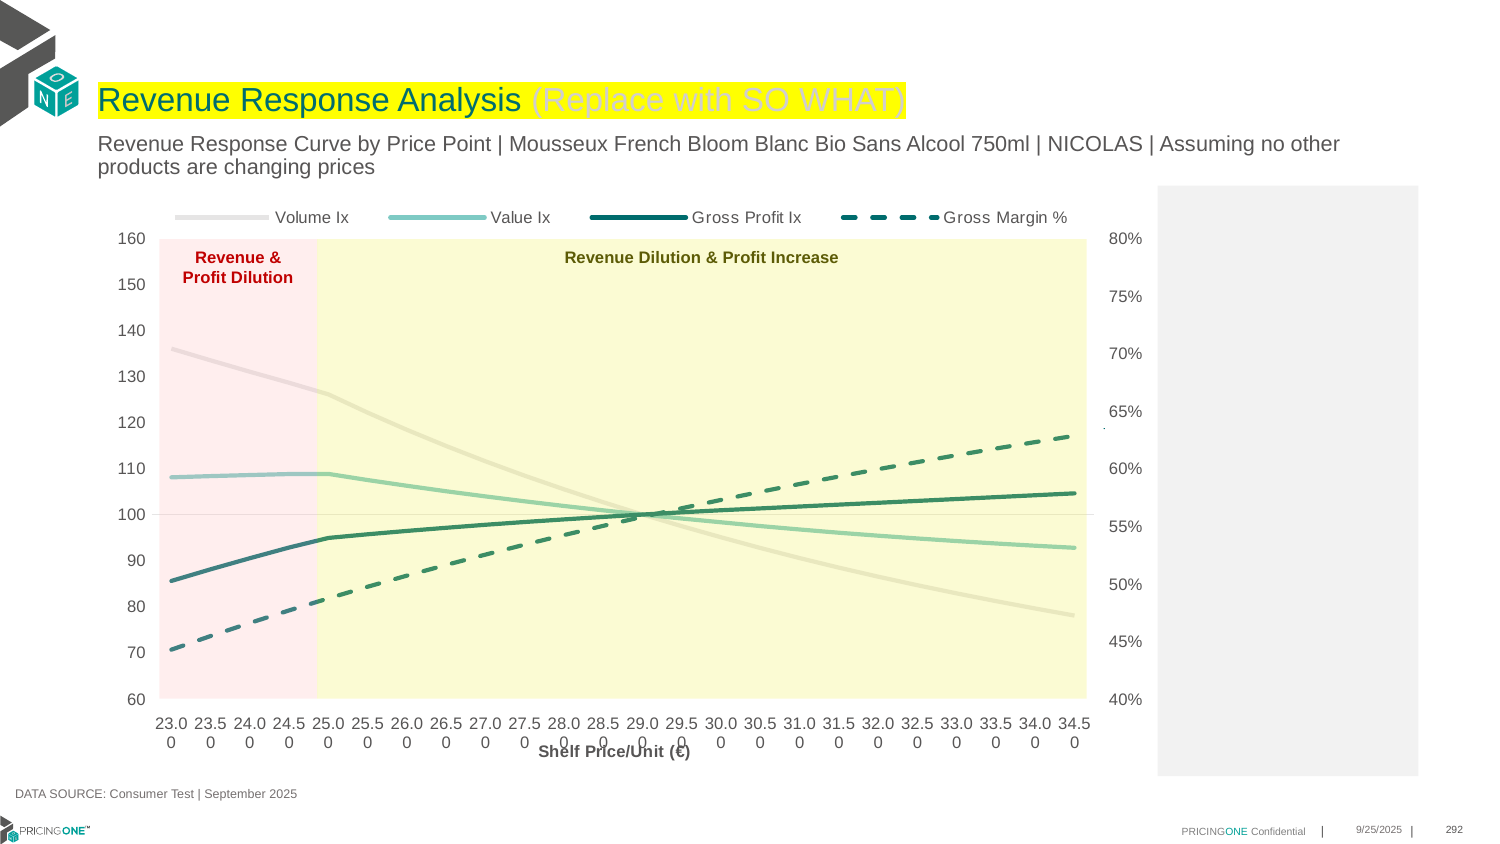

# Revenue Response Analysis (Replace with SO WHAT)

Revenue Response Curve by Price Point | Mousseux French Bloom Blanc Bio Sans Alcool 750ml | NICOLAS | Assuming no other products are changing prices

### Chart:

| Category | Volume Ix | Value Ix | Gross Profit Ix | Gross Margin % |
|---|---|---|---|---|
| 23.00 | 136.0273665694138 | 108.09171622303795 | 85.5900406055049 | 0.4426847826086958 |
| 23.50 | 133.48546535587803 | 108.35756294091728 | 88.11521433498538 | 0.45454255319148956 |
| 24.00 | 131.01481991260772 | 108.59518232715652 | 90.53254206484473 | 0.4659062500000002 |
| 24.50 | 128.6127061290676 | 108.80595836481628 | 92.84666243287873 | 0.47680612244897974 |
| 25.00 | 126.09686250110713 | 108.83597448780431 | 94.92672021090802 | 0.48727000000000015 |
| 25.50 | 122.13049120558301 | 107.50176704331584 | 95.71451523144296 | 0.49732352941176483 |
| 26.00 | 118.39943451105334 | 106.24317233765312 | 96.44888506286875 | 0.5069903846153847 |
| 26.50 | 114.88435917282848 | 105.05456517176262 | 97.13529631299741 | 0.5162924528301889 |
| 27.00 | 111.56794192626609 | 103.93087283189138 | 97.77858763192012 | 0.5252500000000001 |
| 27.50 | 108.43462722625337 | 102.86751670877604 | 98.38306044025185 | 0.5338818181818182 |
| 28.00 | 105.47041558547596 | 101.8603586940505 | 98.95255345156112 | 0.5422053571428572 |
| 28.50 | 102.66267897587255 | 100.9056525235688 | 99.49050418093772 | 0.5502368421052634 |
| 29.00 | 100.0 | 100.0 | 100.0 | 0.557991379310345 |
| 29.50 | 97.47203182923116 | 99.14031187482713 | 100.48382078373947 | 0.5654830508474578 |
| 30.00 | 95.06453775532096 | 98.31889754006319 | 100.93933731379397 | 0.5727250000000002 |
| 30.50 | 92.74323163574361 | 97.50686120036664 | 101.34025281414615 | 0.5797295081967214 |
| 31.00 | 90.5516907018171 | 96.75398338729578 | 101.74351985525436 | 0.5865080645161292 |
| 31.50 | 88.47924258377282 | 96.05533867595908 | 102.14884608521311 | 0.5930714285714287 |
| 32.00 | 86.51631886260493 | 95.40648912924803 | 102.5559287062754 | 0.5994296875000001 |
| 32.50 | 84.65432860363762 | 94.80343696751842 | 102.96447120951966 | 0.6055923076923079 |
| 33.00 | 82.88554656575616 | 94.24258097497832 | 103.37419496676496 | 0.611568181818182 |
| 33.50 | 81.20301433868244 | 93.72067637656399 | 103.78484662036212 | 0.6173656716417911 |
| 34.00 | 79.60045294257068 | 93.23479801141148 | 104.19620214848804 | 0.6229926470588236 |
| 34.50 | 78.0721856242275 | 92.78230666720542 | 104.60806838927152 | 0.6284565217391306 |
Revenue & Profit Dilution
Revenue Dilution & Profit Increase

DATA SOURCE: Consumer Test | September 2025

9/25/2025
292